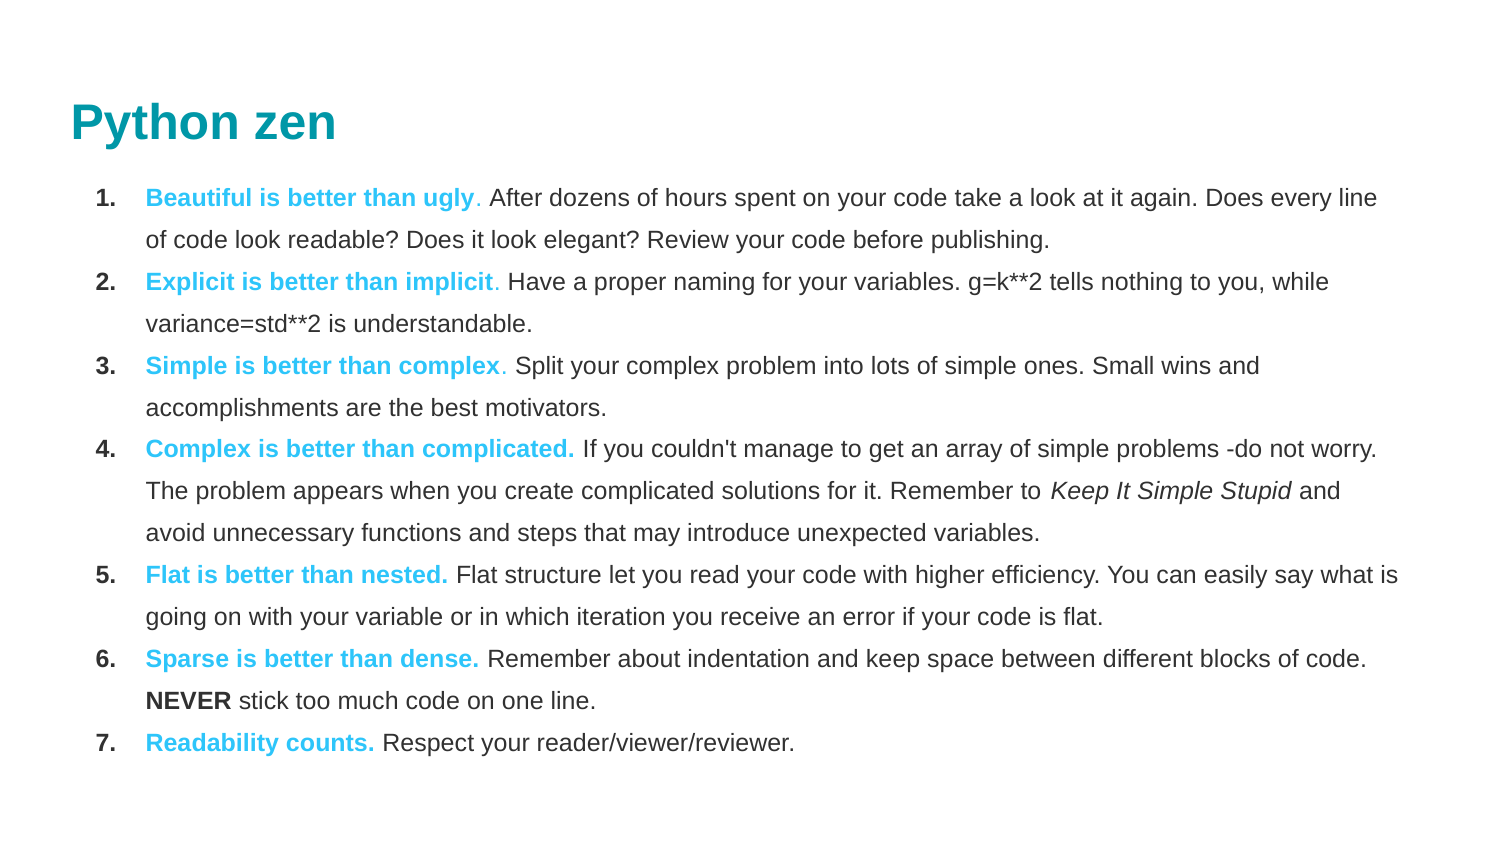

Python zen
#

Beautiful is better than ugly. After dozens of hours spent on your code take a look at it again. Does every line of code look readable? Does it look elegant? Review your code before publishing.
Explicit is better than implicit. Have a proper naming for your variables. g=k**2 tells nothing to you, while variance=std**2 is understandable.
Simple is better than complex. Split your complex problem into lots of simple ones. Small wins and accomplishments are the best motivators.
Complex is better than complicated. If you couldn't manage to get an array of simple problems -do not worry. The problem appears when you create complicated solutions for it. Remember to Keep It Simple Stupid and avoid unnecessary functions and steps that may introduce unexpected variables.
Flat is better than nested. Flat structure let you read your code with higher efficiency. You can easily say what is going on with your variable or in which iteration you receive an error if your code is flat.
Sparse is better than dense. Remember about indentation and keep space between different blocks of code. NEVER stick too much code on one line.
Readability counts. Respect your reader/viewer/reviewer.